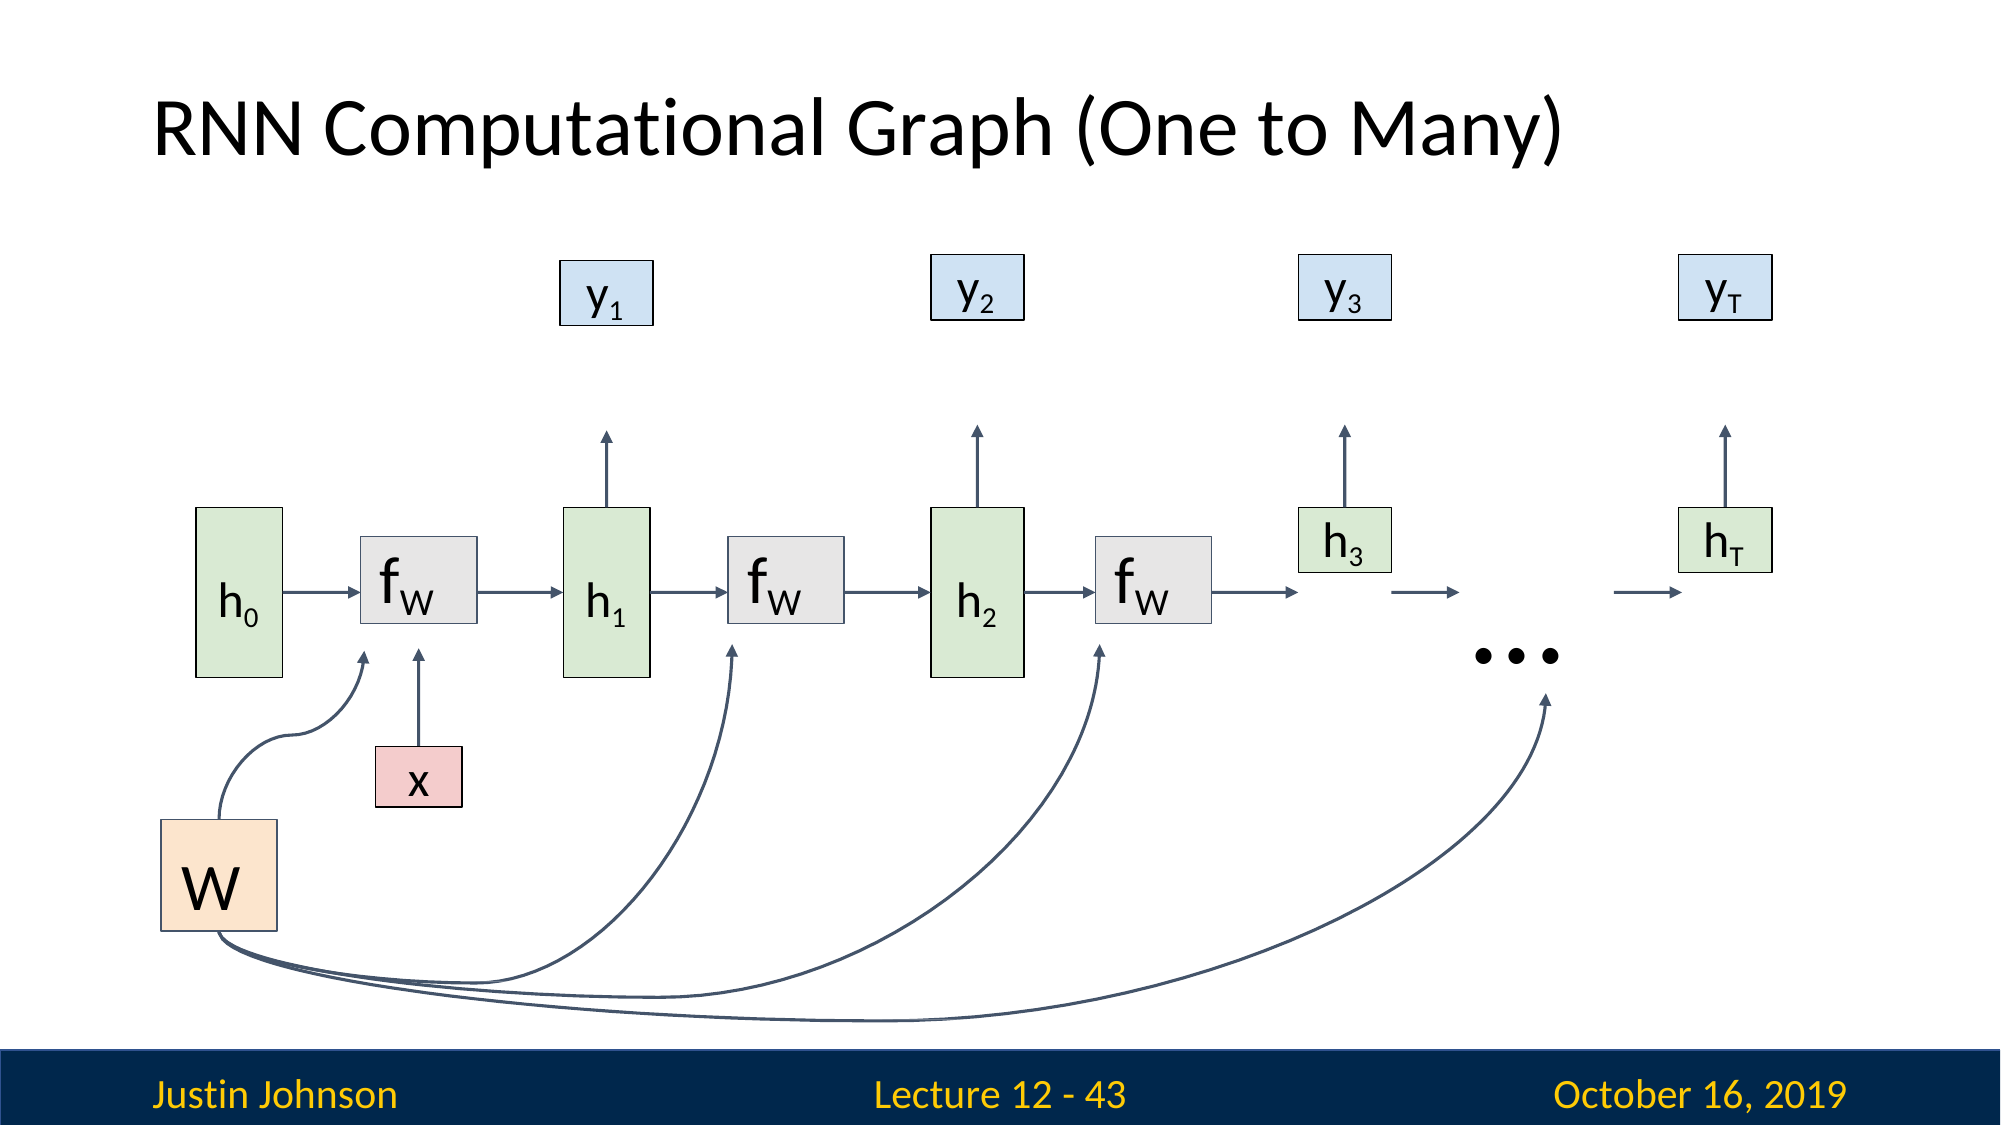

# RNN Computational Graph (One to Many)
y2
y3
yT
y1

h3
hT
…
fW
fW
fW
h0
h1
h2

x

W
Justin Johnson
October 16, 2019
Lecture 12 - 43